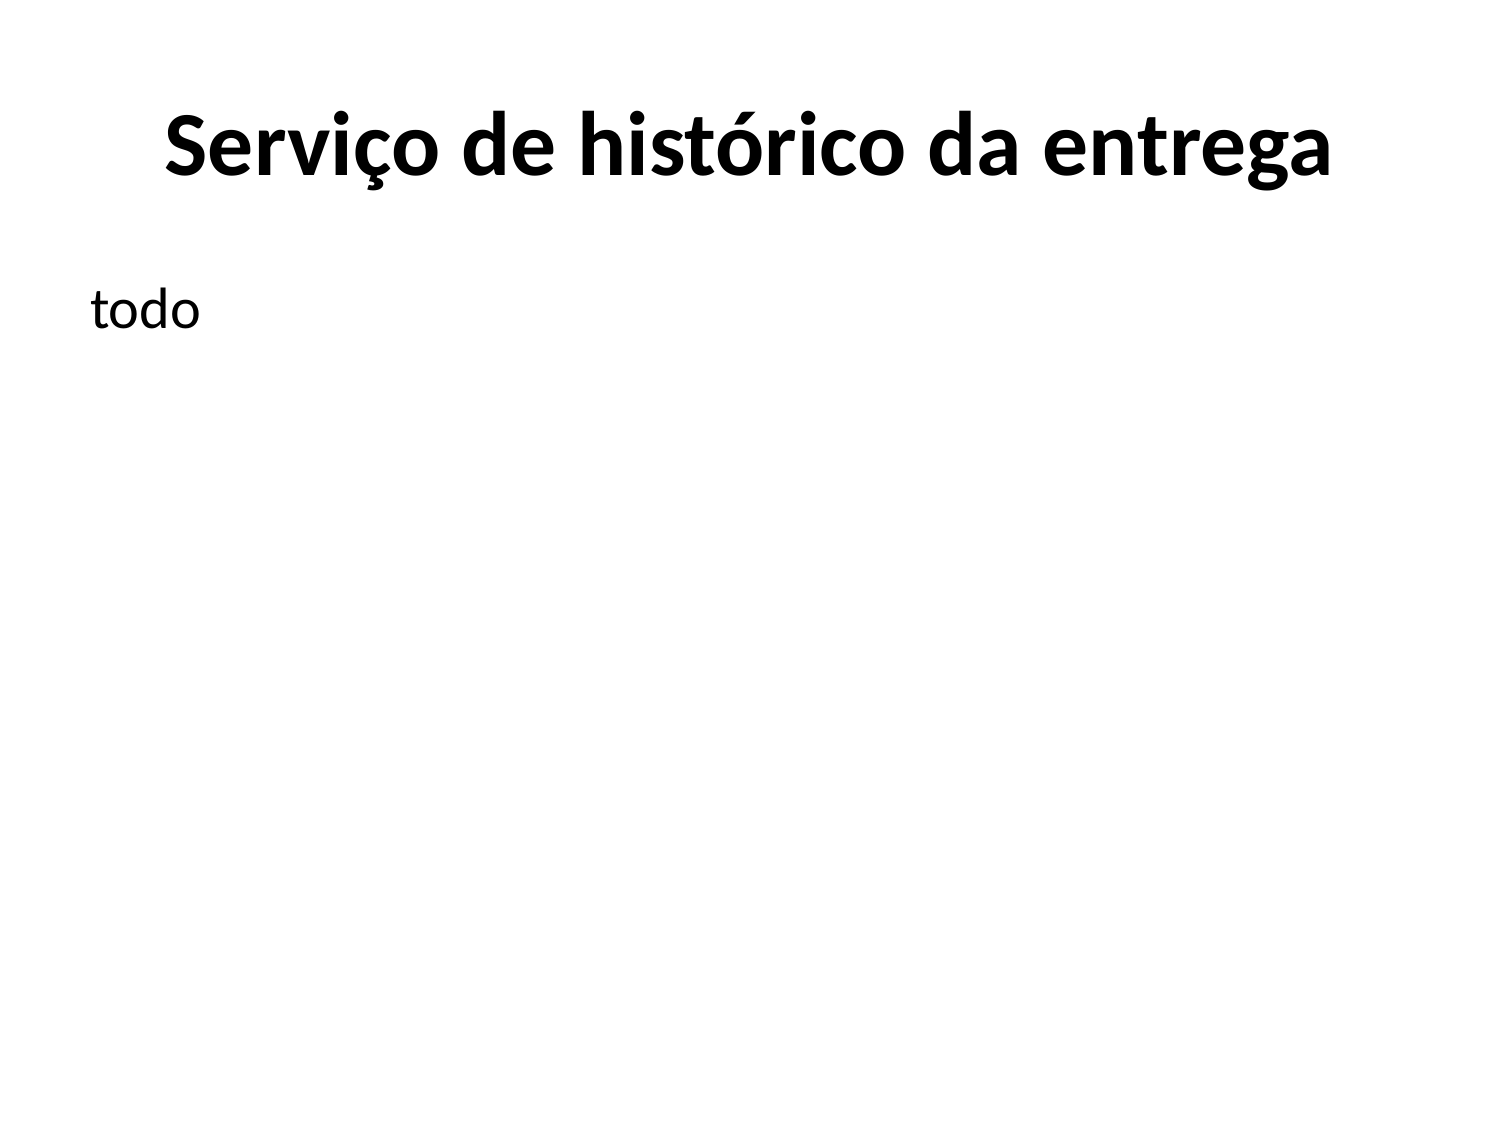

# Serviço de histórico da entrega
todo